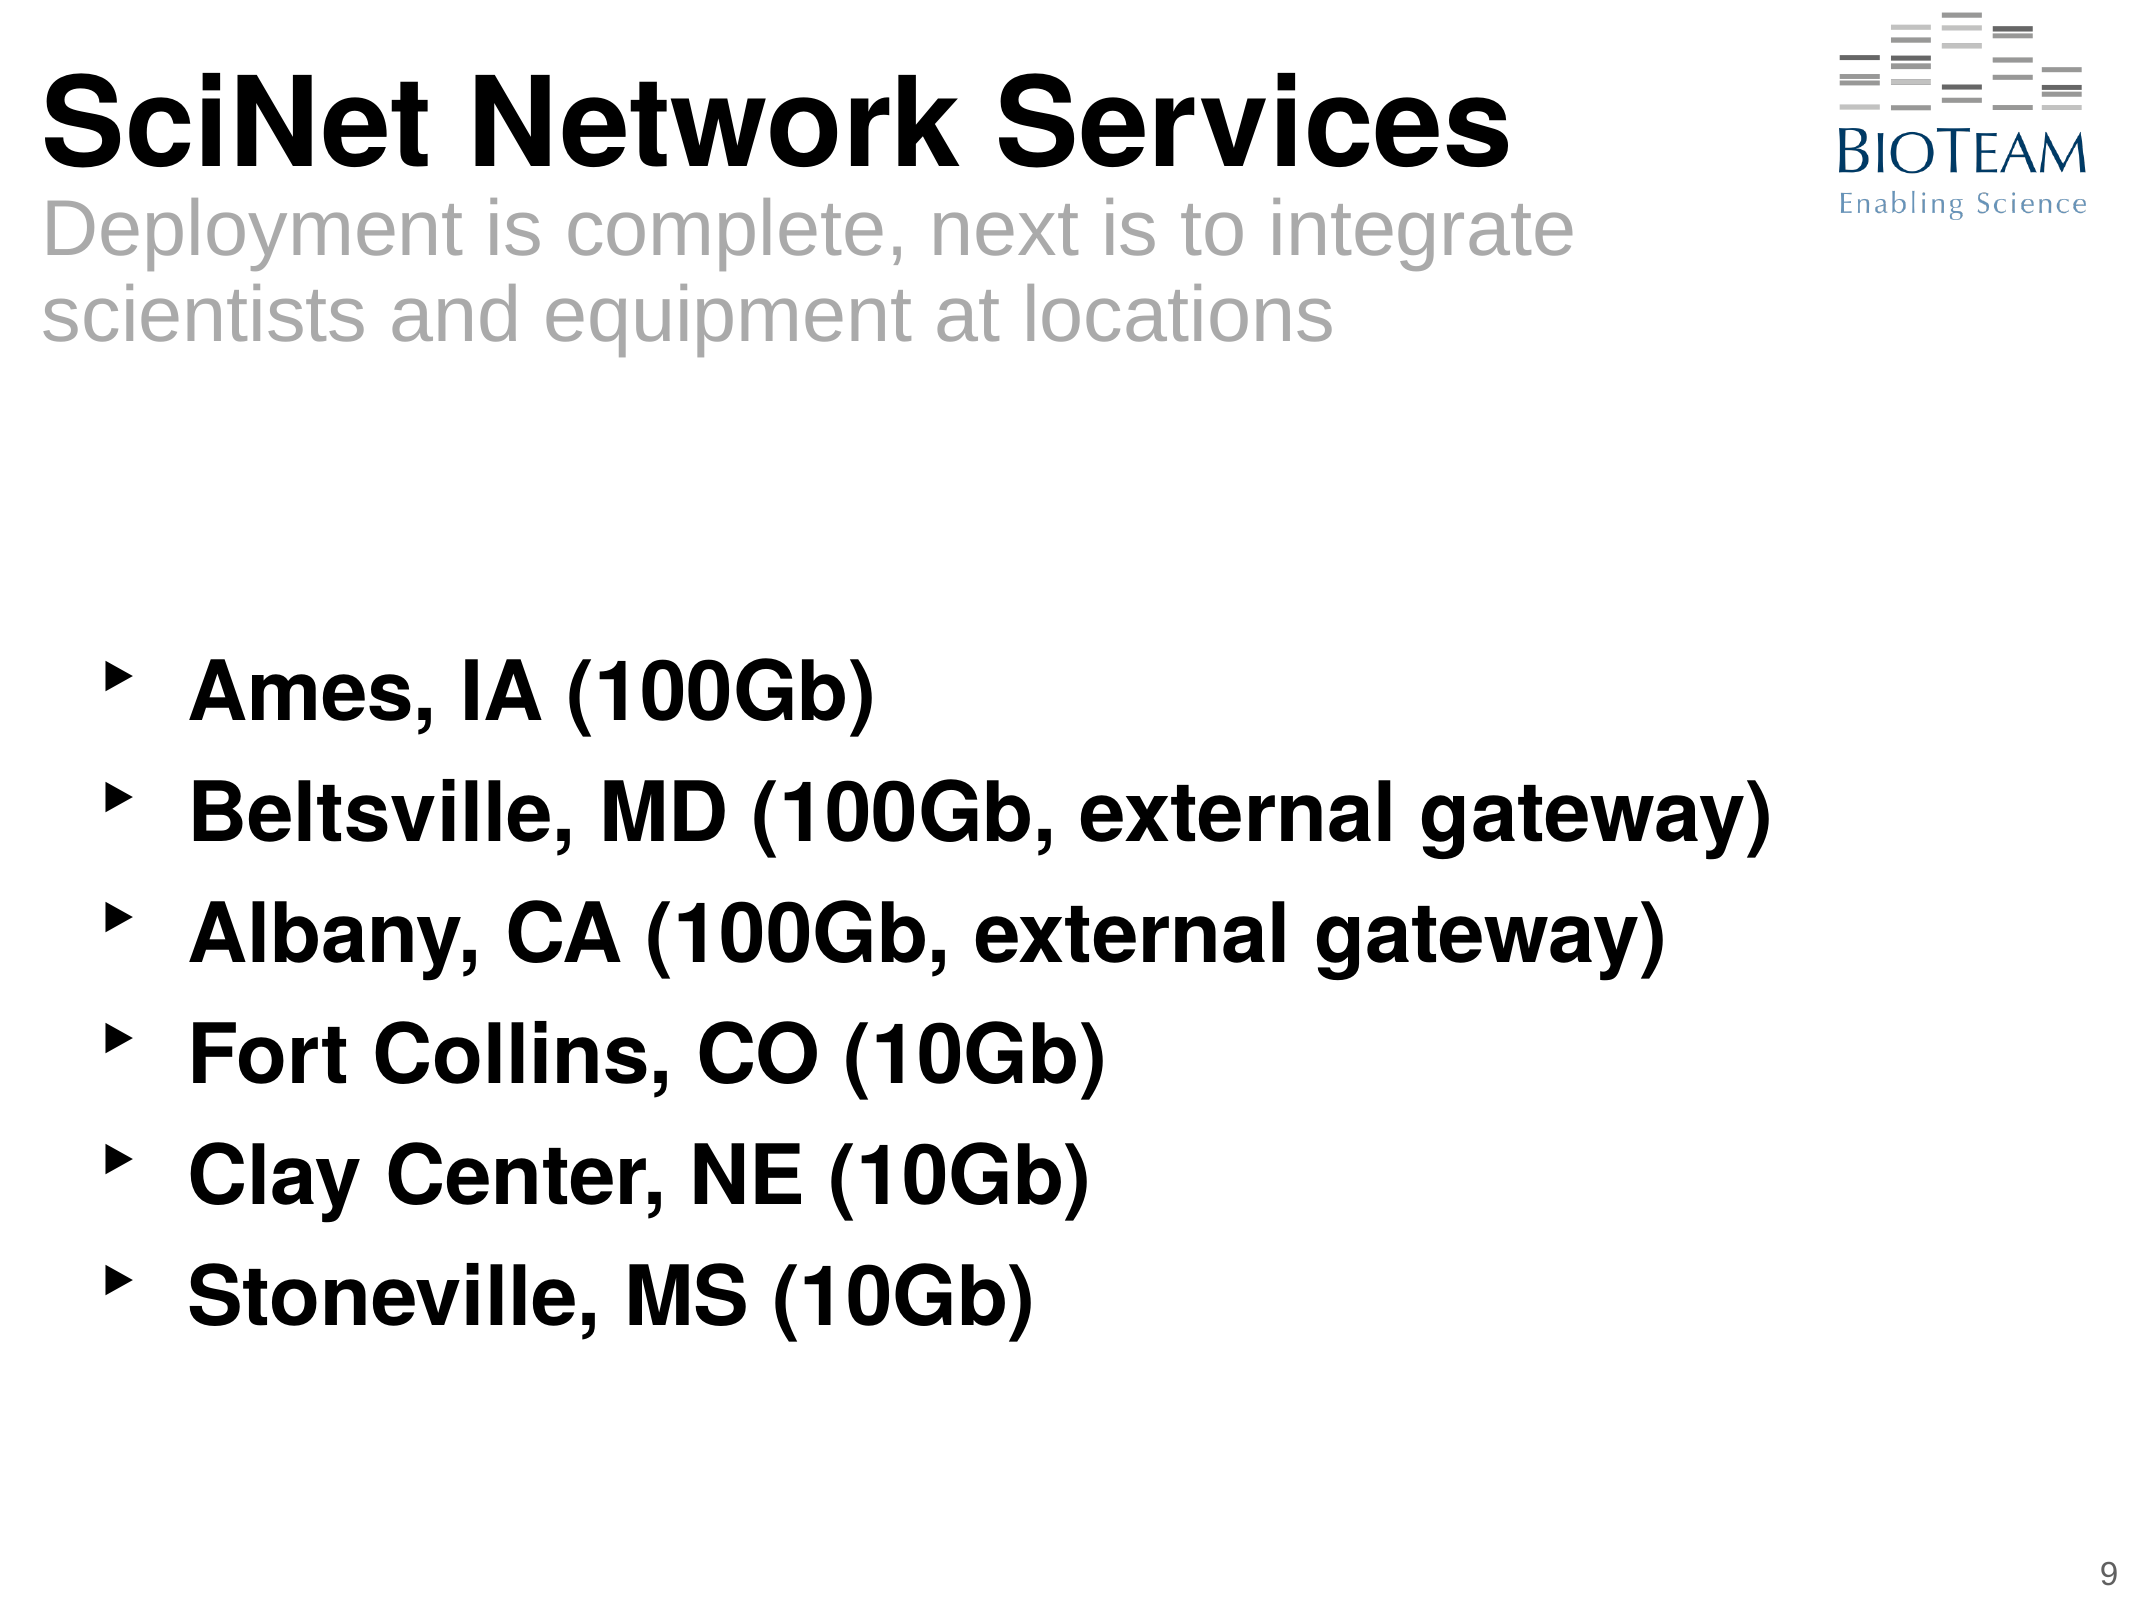

# SciNet Network Services
Deployment is complete, next is to integrate scientists and equipment at locations
Ames, IA (100Gb)
Beltsville, MD (100Gb, external gateway)
Albany, CA (100Gb, external gateway)
Fort Collins, CO (10Gb)
Clay Center, NE (10Gb)
Stoneville, MS (10Gb)
9